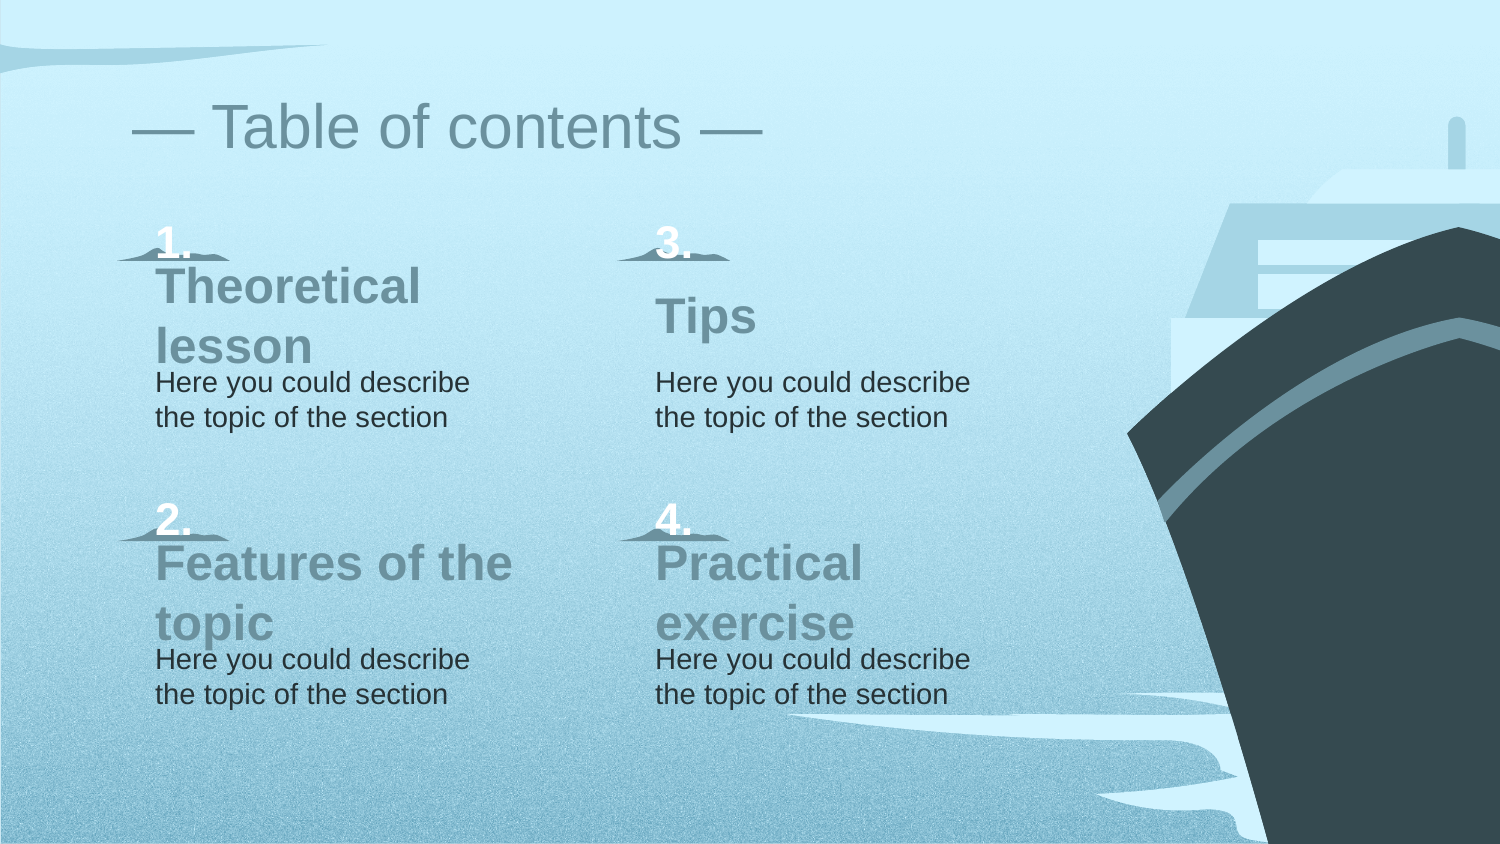

— Table of contents —

# 1.
3.

Theoretical lesson
Tips
Here you could describe the topic of the section
Here you could describe the topic of the section
2.
4.

Features of the topic
Practical exercise
Here you could describe the topic of the section
Here you could describe the topic of the section